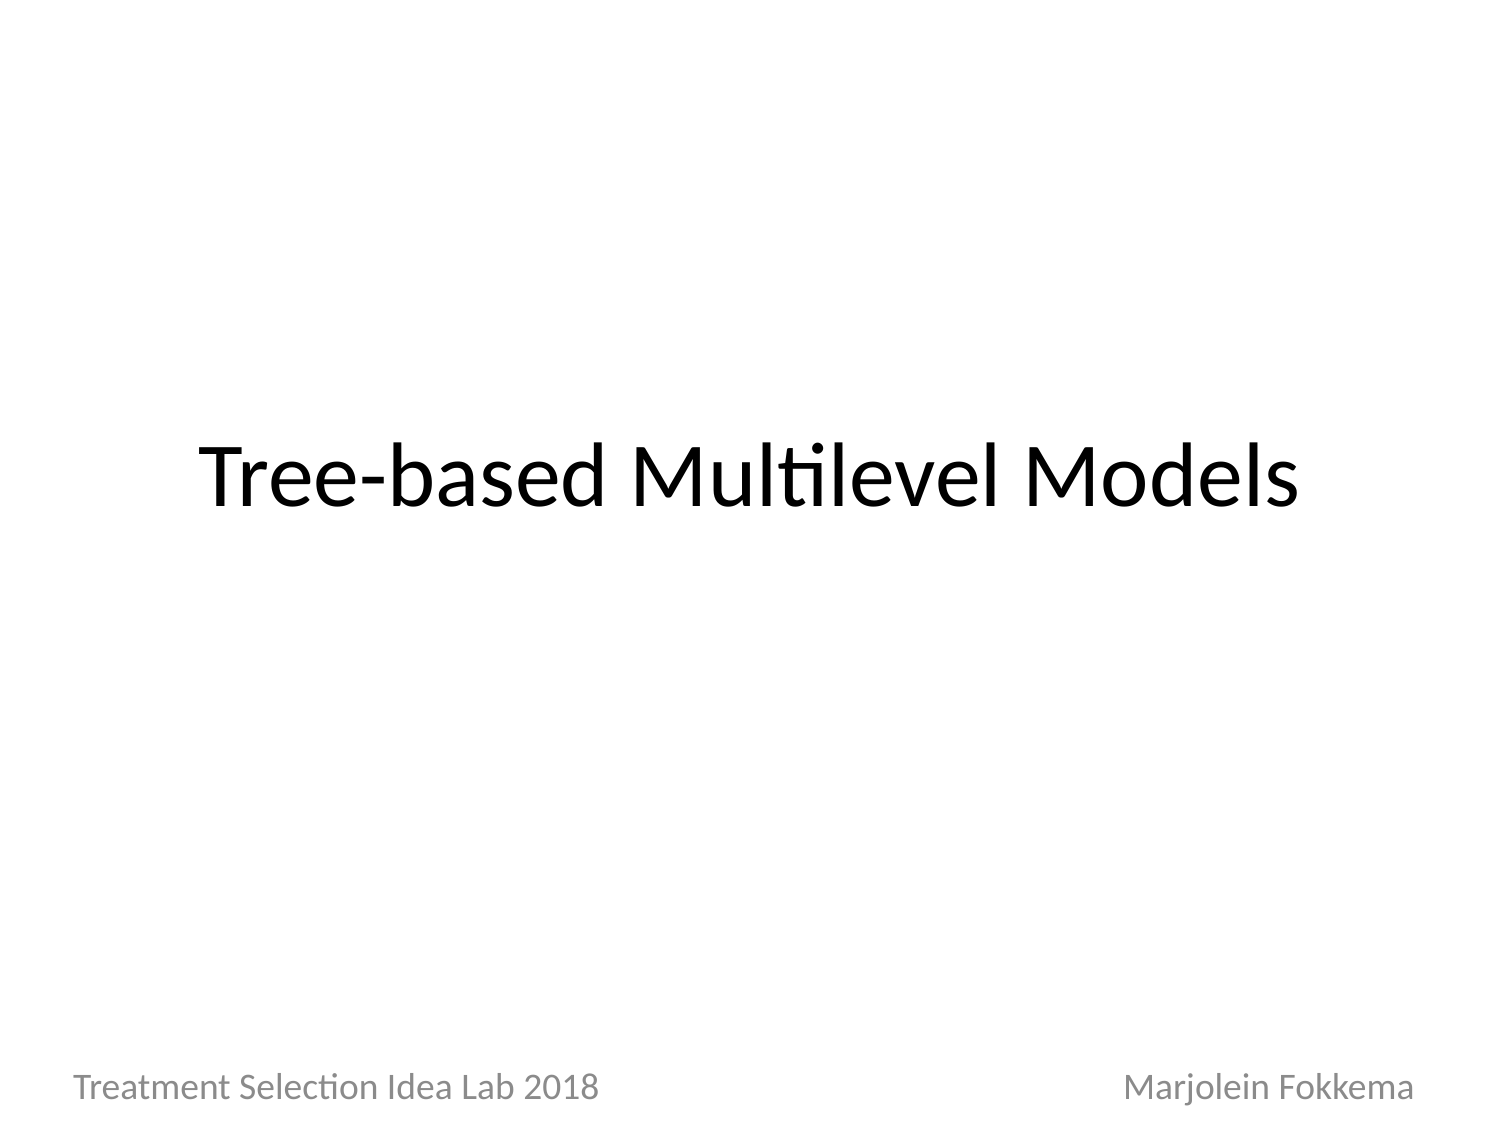

# Tree-based Multilevel Models
Treatment Selection Idea Lab 2018	                			Marjolein Fokkema